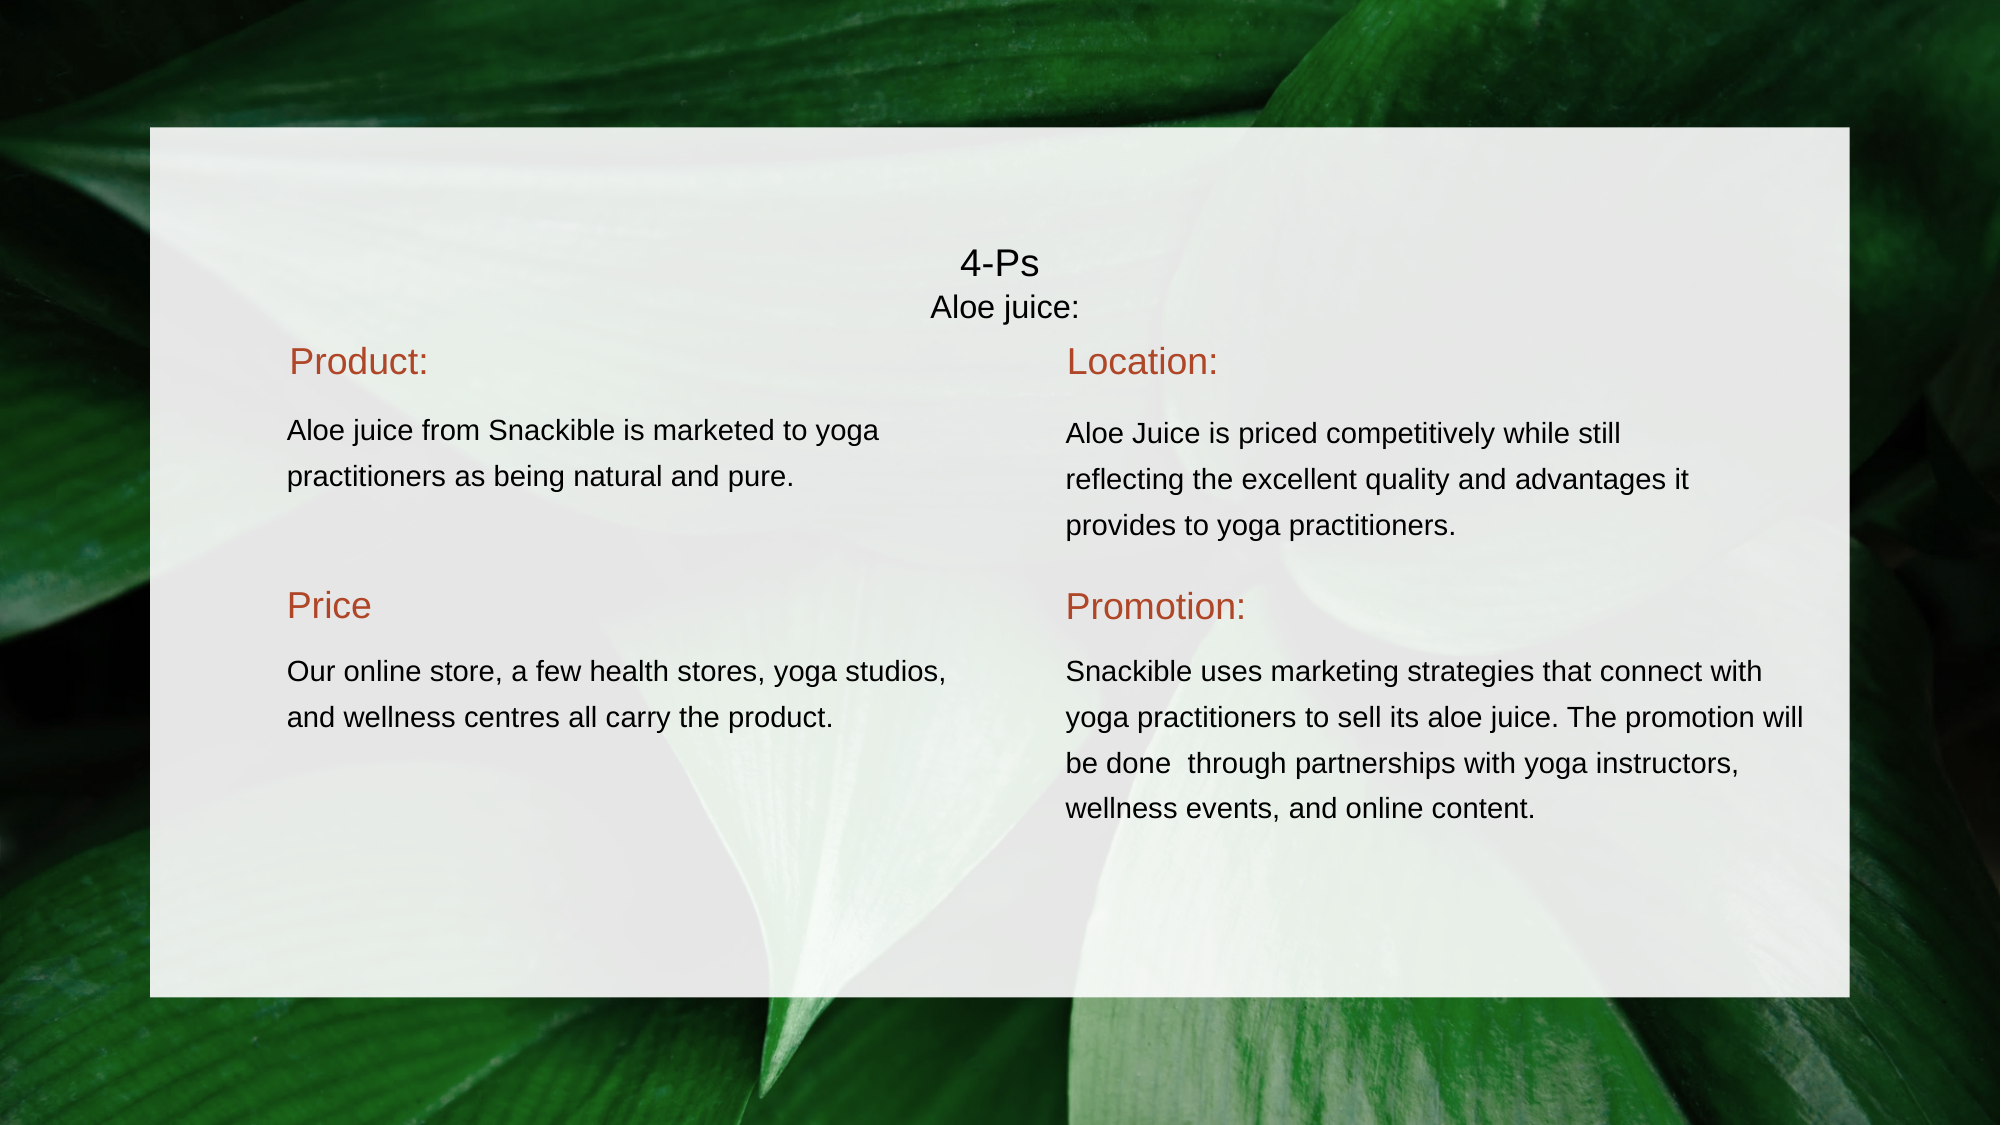

# 4-Ps Aloe juice:
Location:
Product:
Aloe juice from Snackible is marketed to yoga practitioners as being natural and pure.
Aloe Juice is priced competitively while still reflecting the excellent quality and advantages it provides to yoga practitioners.
Price
Promotion:
Our online store, a few health stores, yoga studios, and wellness centres all carry the product.
Snackible uses marketing strategies that connect with yoga practitioners to sell its aloe juice. The promotion will be done  through partnerships with yoga instructors, wellness events, and online content.